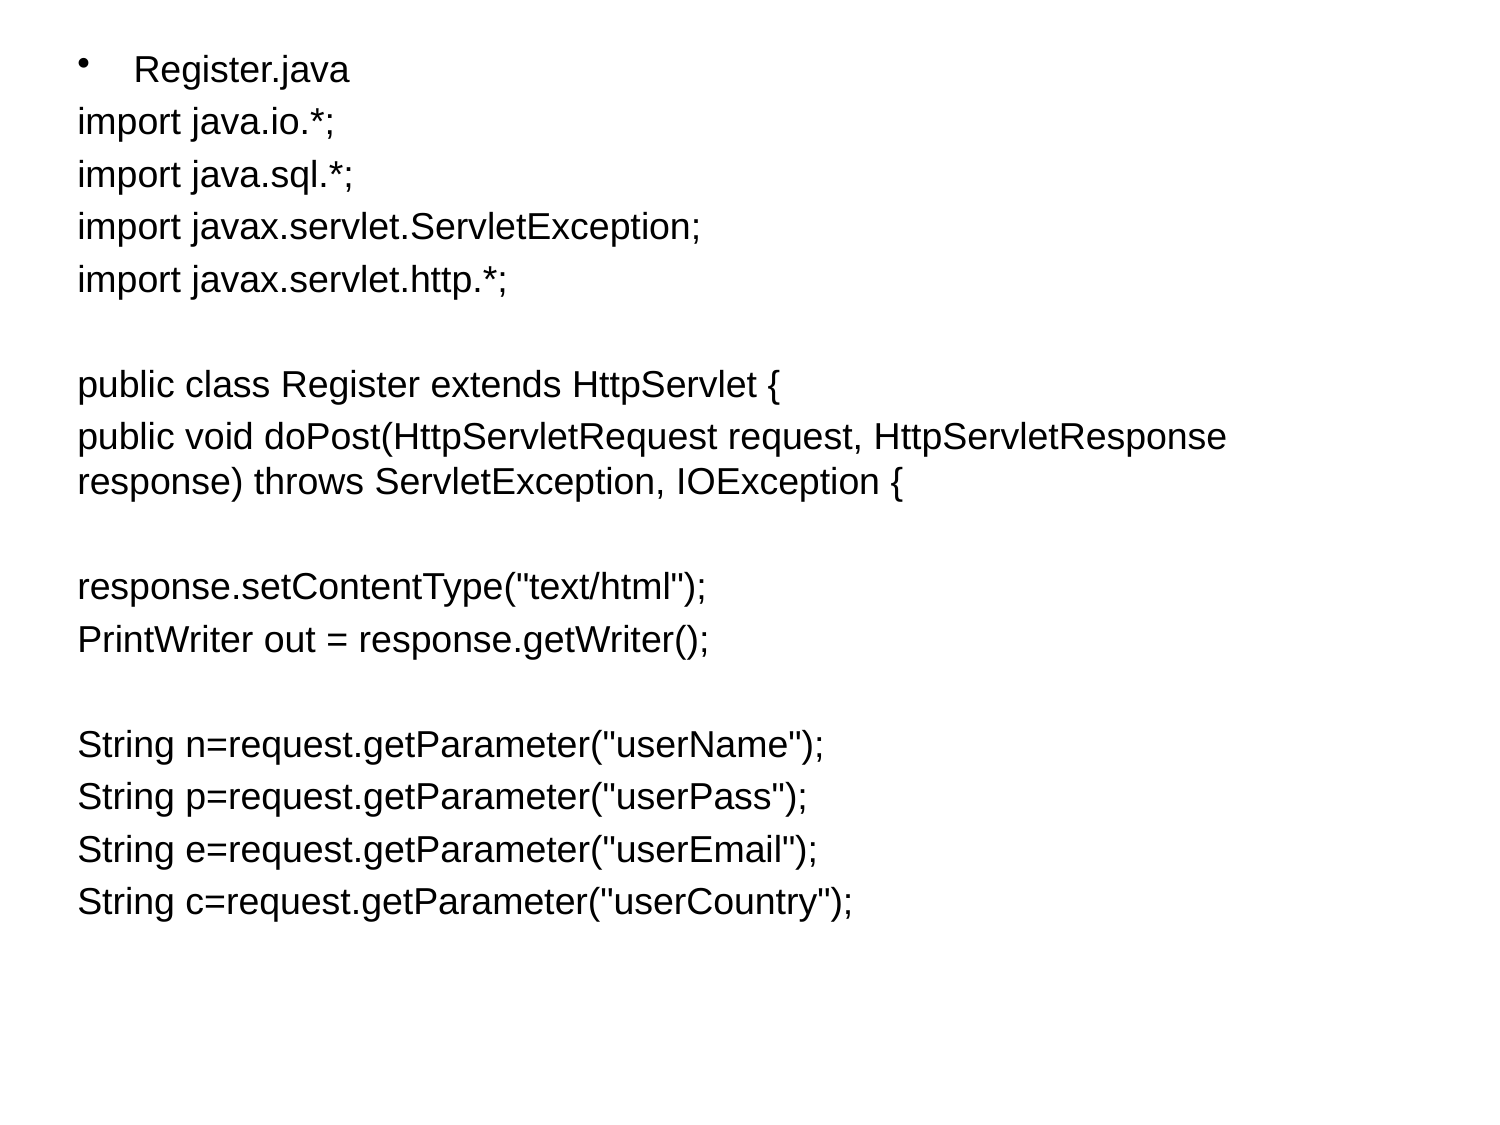

Register.java
import java.io.*;
import java.sql.*;
import javax.servlet.ServletException;
import javax.servlet.http.*;

public class Register extends HttpServlet {
public void doPost(HttpServletRequest request, HttpServletResponse response) throws ServletException, IOException {

response.setContentType("text/html");
PrintWriter out = response.getWriter();

String n=request.getParameter("userName");
String p=request.getParameter("userPass");
String e=request.getParameter("userEmail");
String c=request.getParameter("userCountry");

#